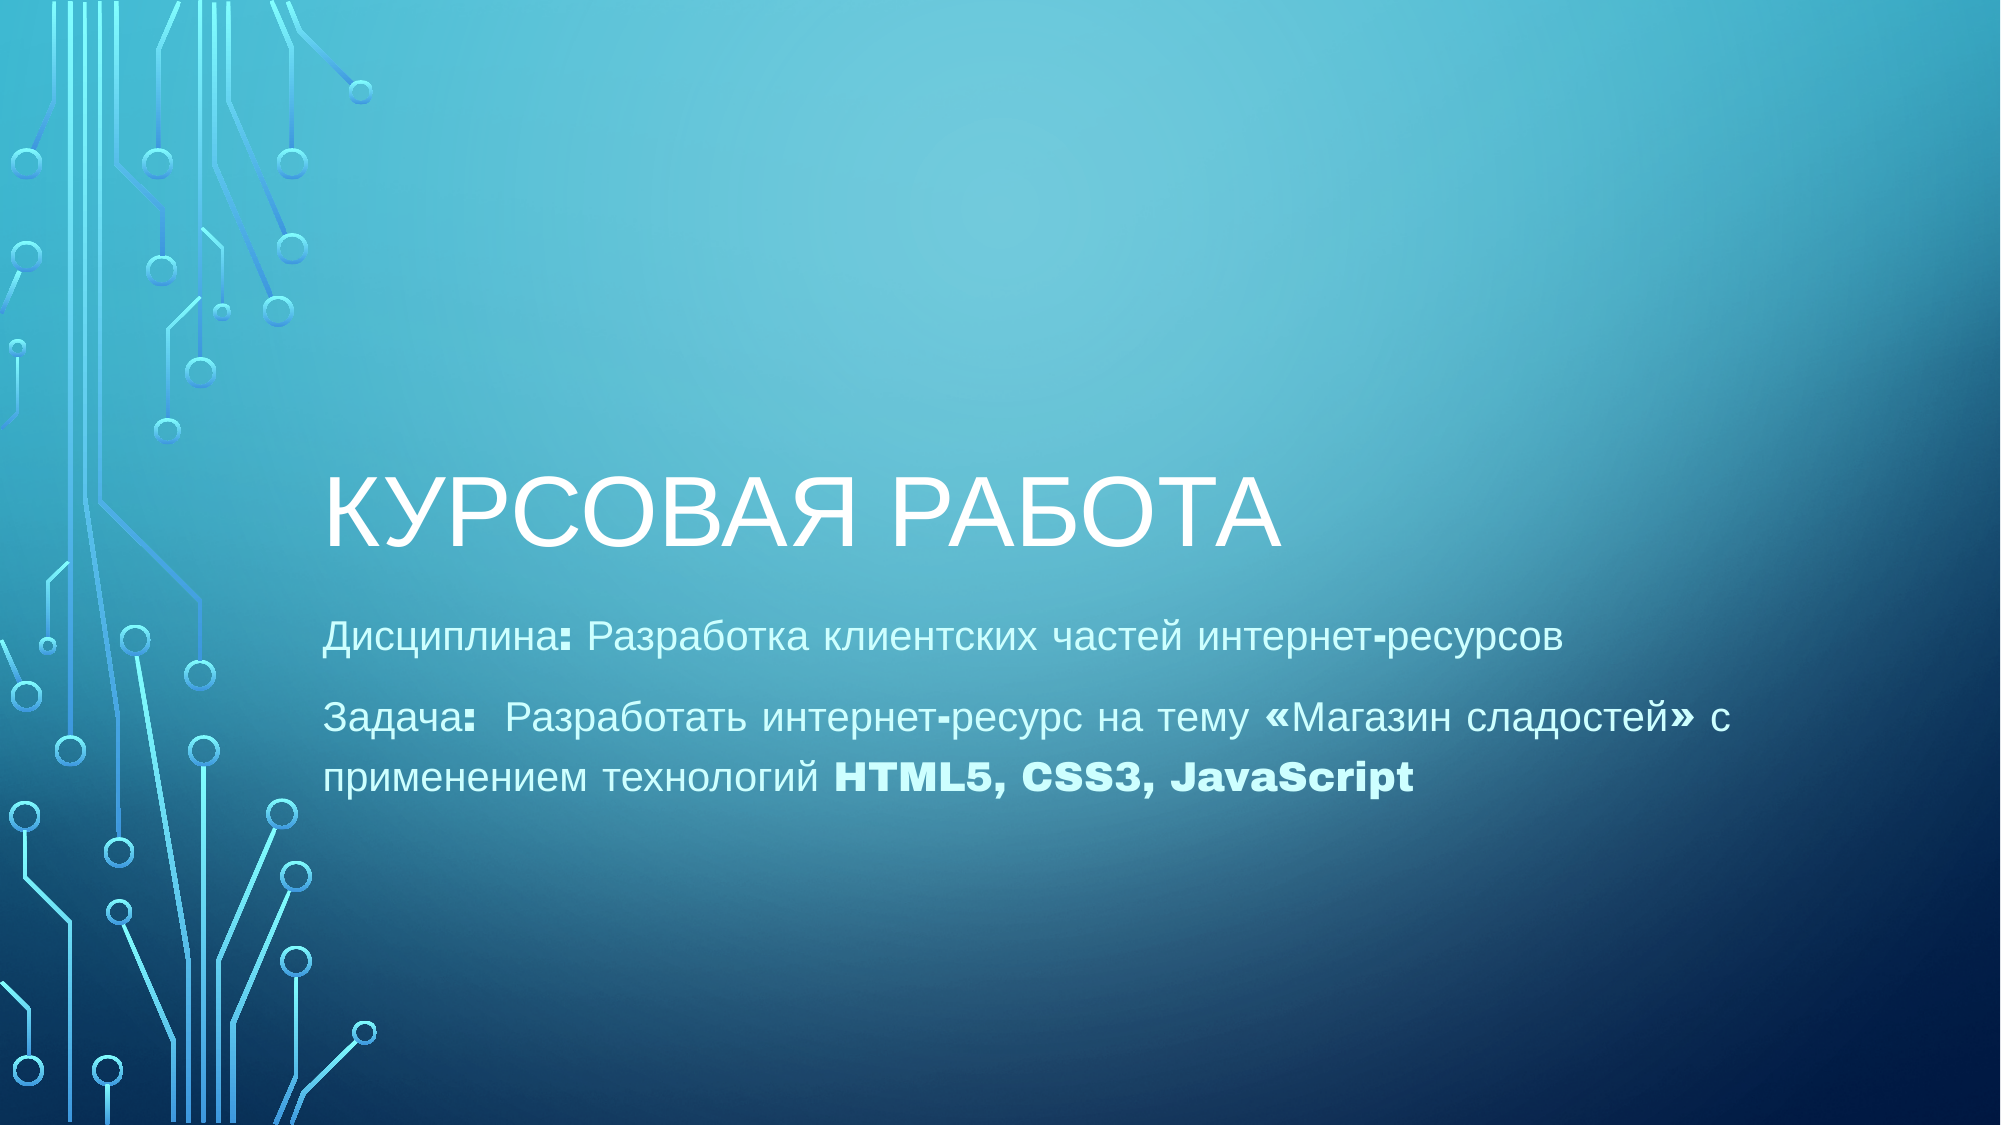

# Курсовая работа
Дисциплина: Разработка клиентских частей интернет-ресурсов
Задача:  Разработать интернет-ресурс на тему «Магазин сладостей» с применением технологий HTML5, CSS3, JavaScript